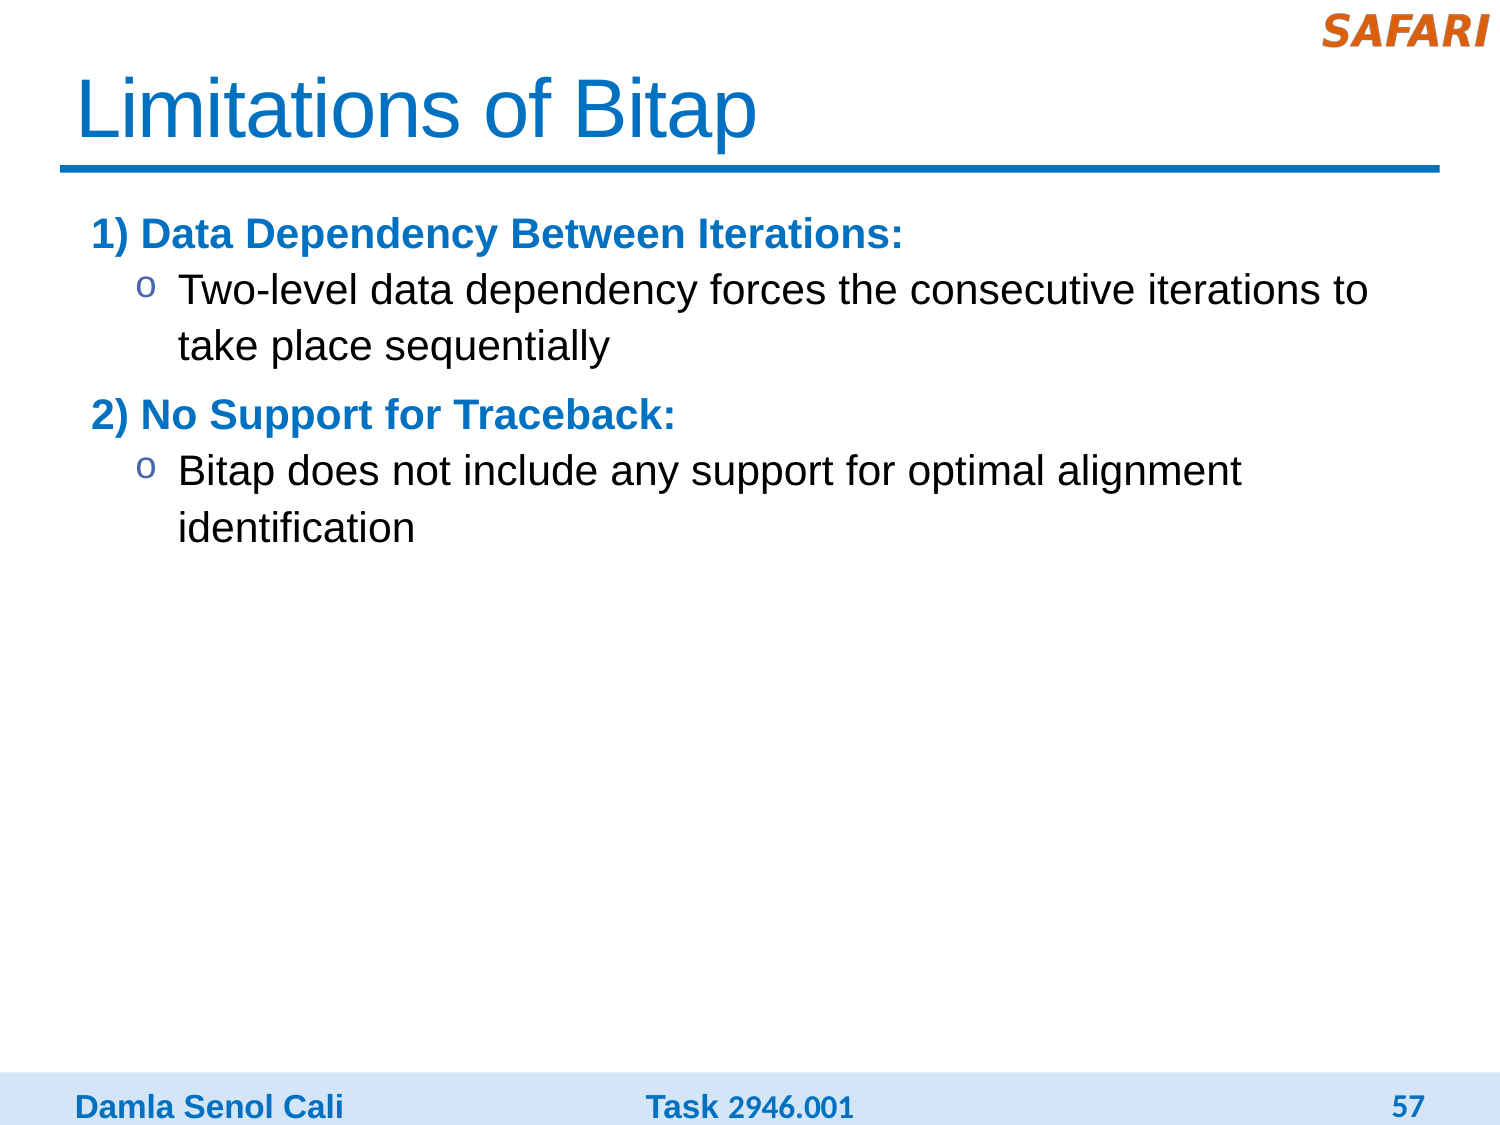

# Limitations of Bitap
Data Dependency Between Iterations:
Two-level data dependency forces the consecutive iterations to take place sequentially
No Support for Traceback:
Bitap does not include any support for optimal alignment identification

57